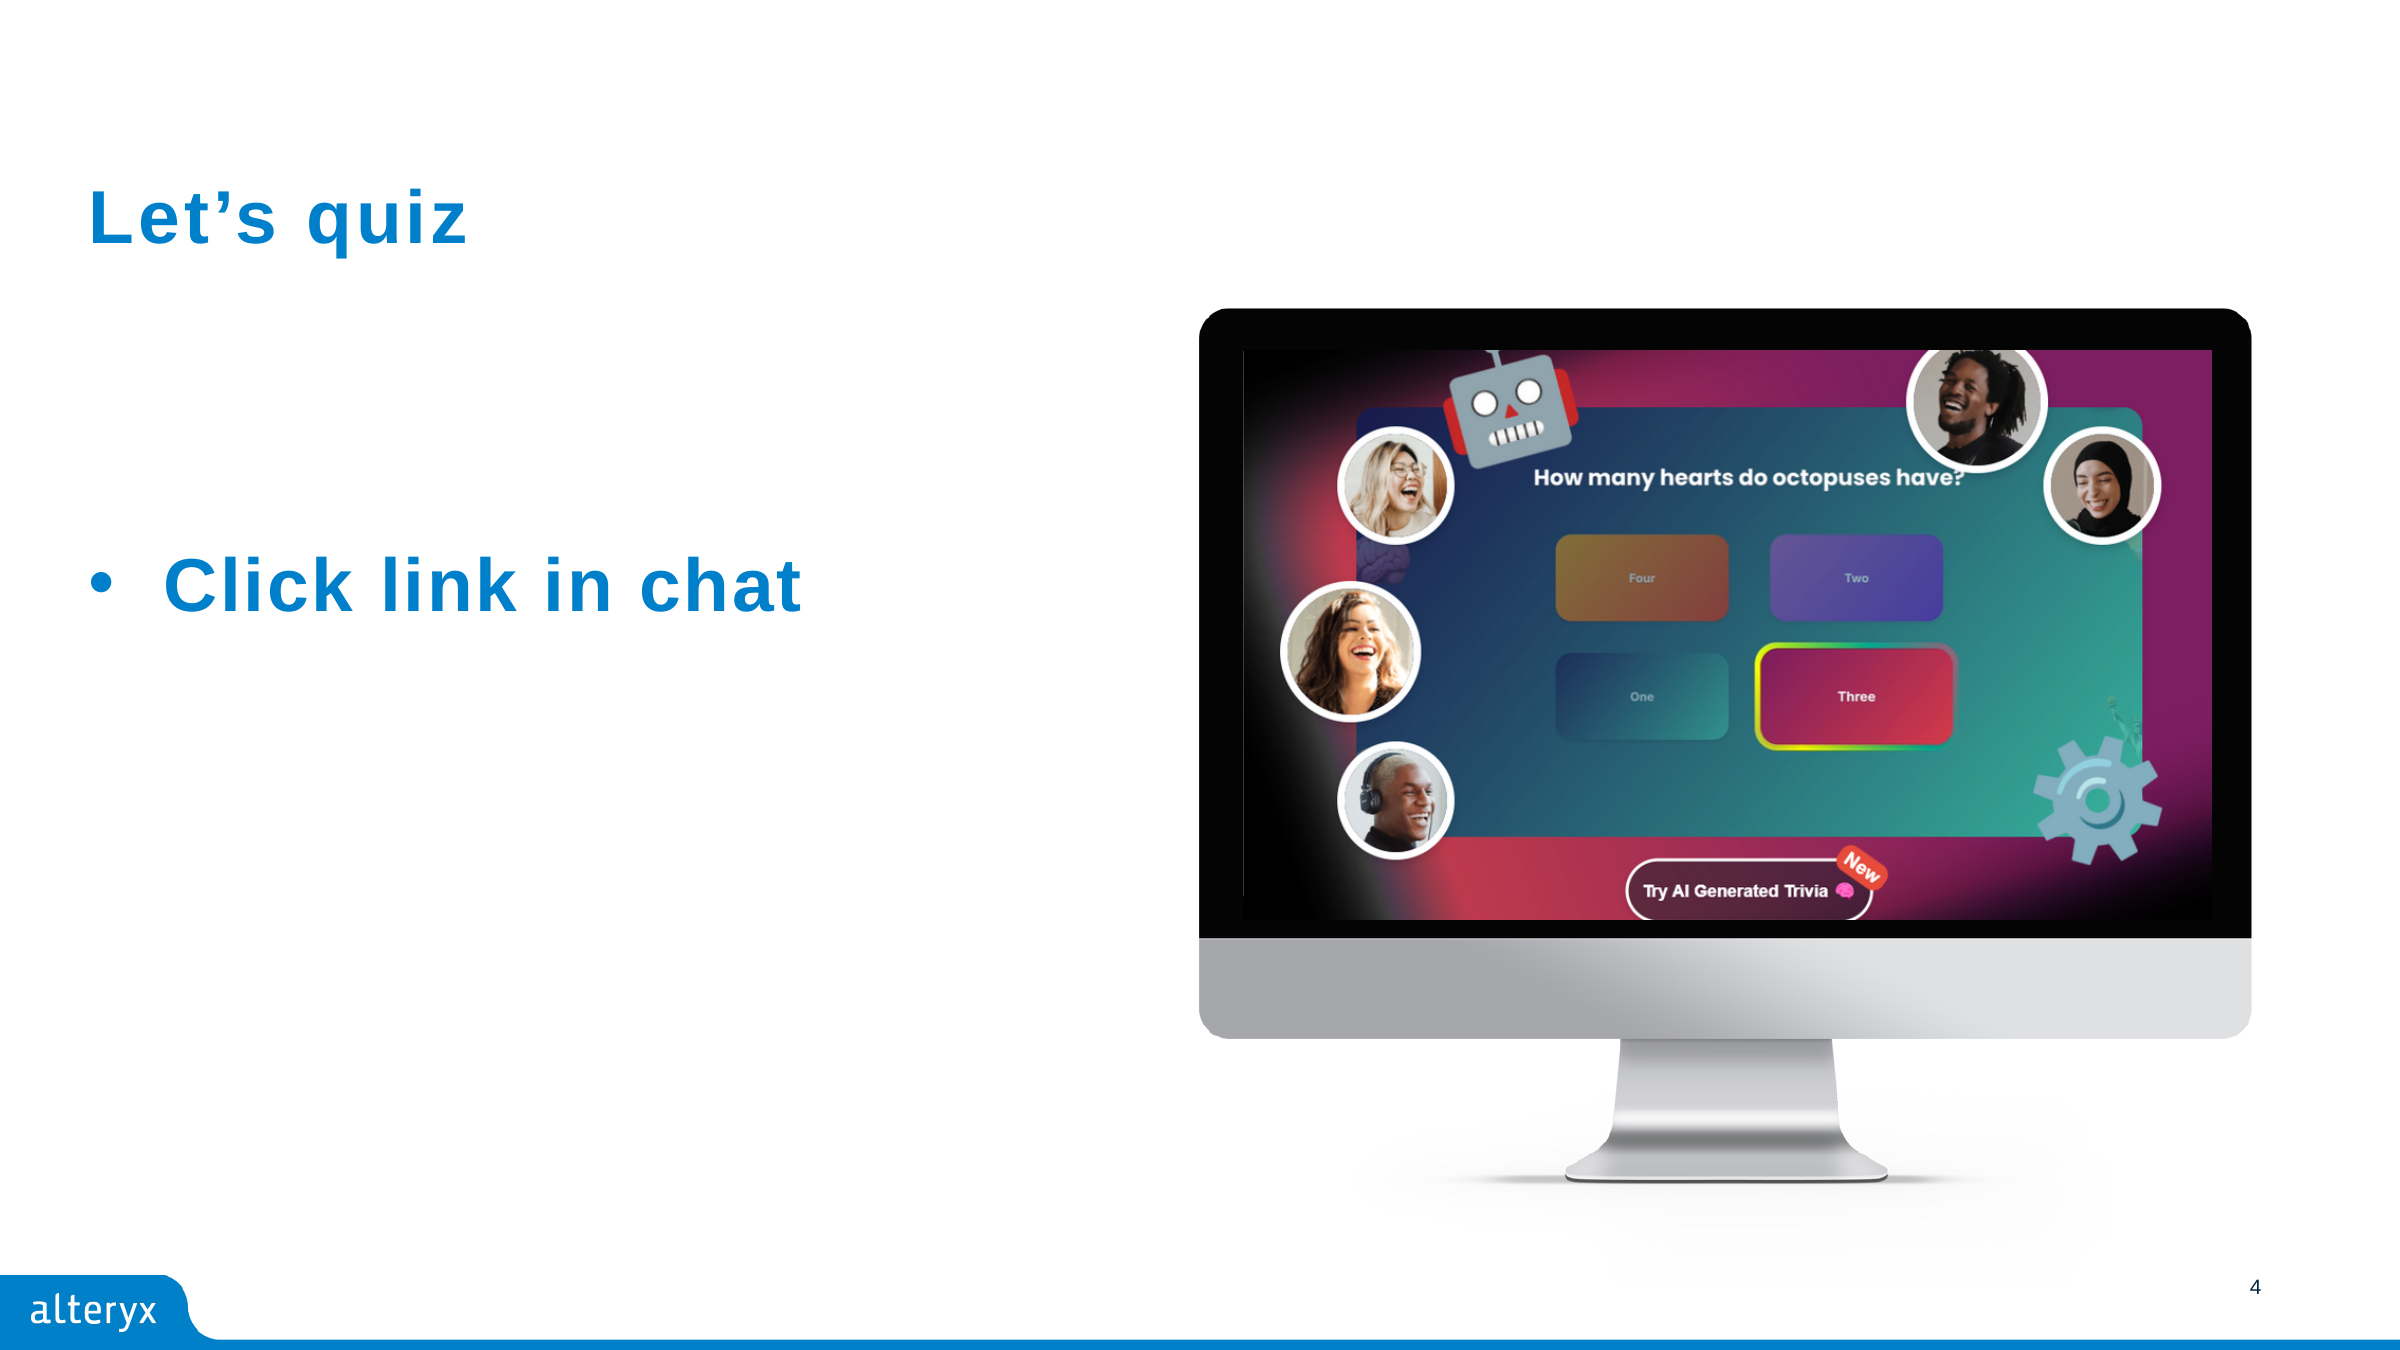

# Let’s quiz

Click link in chat

4